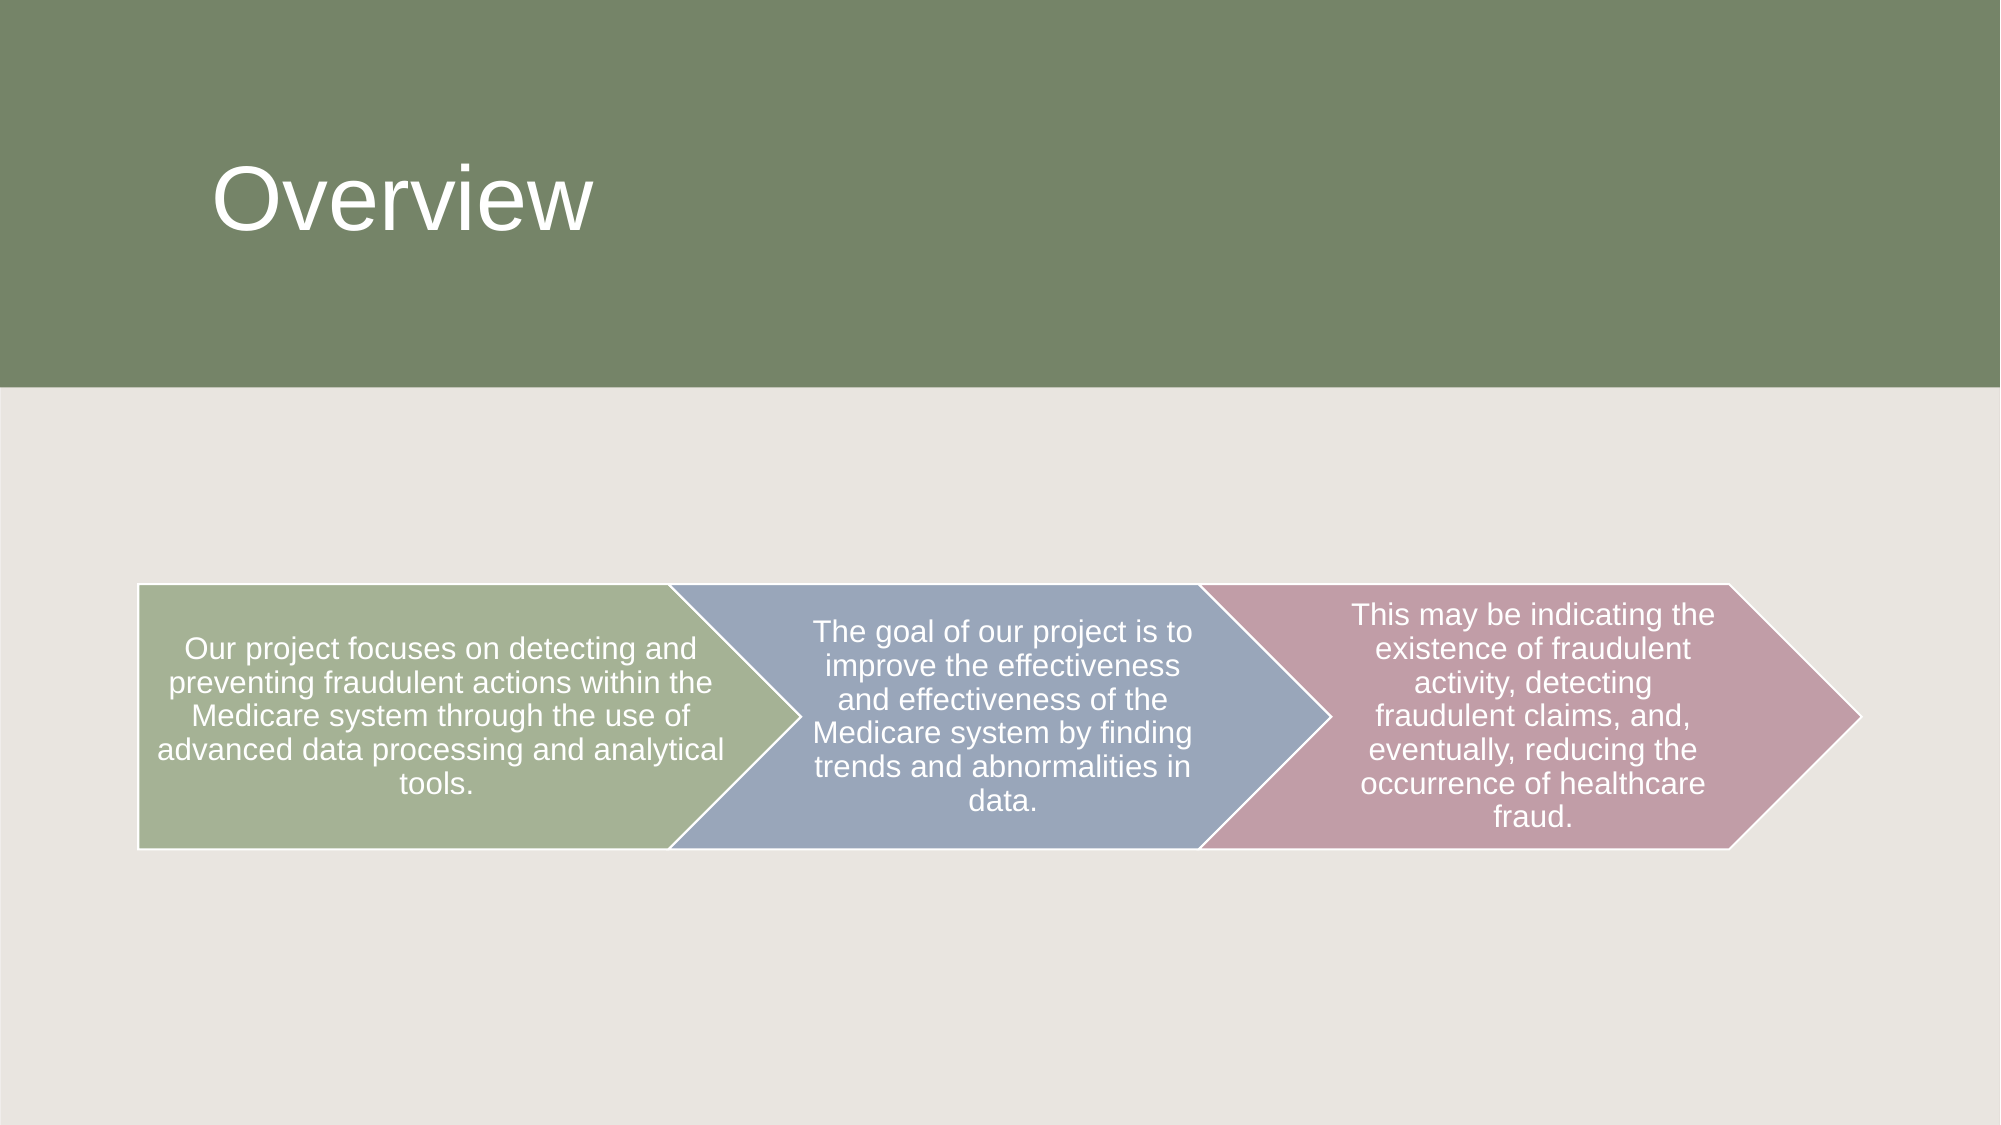

# Overview
Our project focuses on detecting and preventing fraudulent actions within the Medicare system through the use of advanced data processing and analytical tools.
The goal of our project is to improve the effectiveness and effectiveness of the Medicare system by finding trends and abnormalities in data.
This may be indicating the existence of fraudulent activity, detecting fraudulent claims, and, eventually, reducing the occurrence of healthcare fraud.